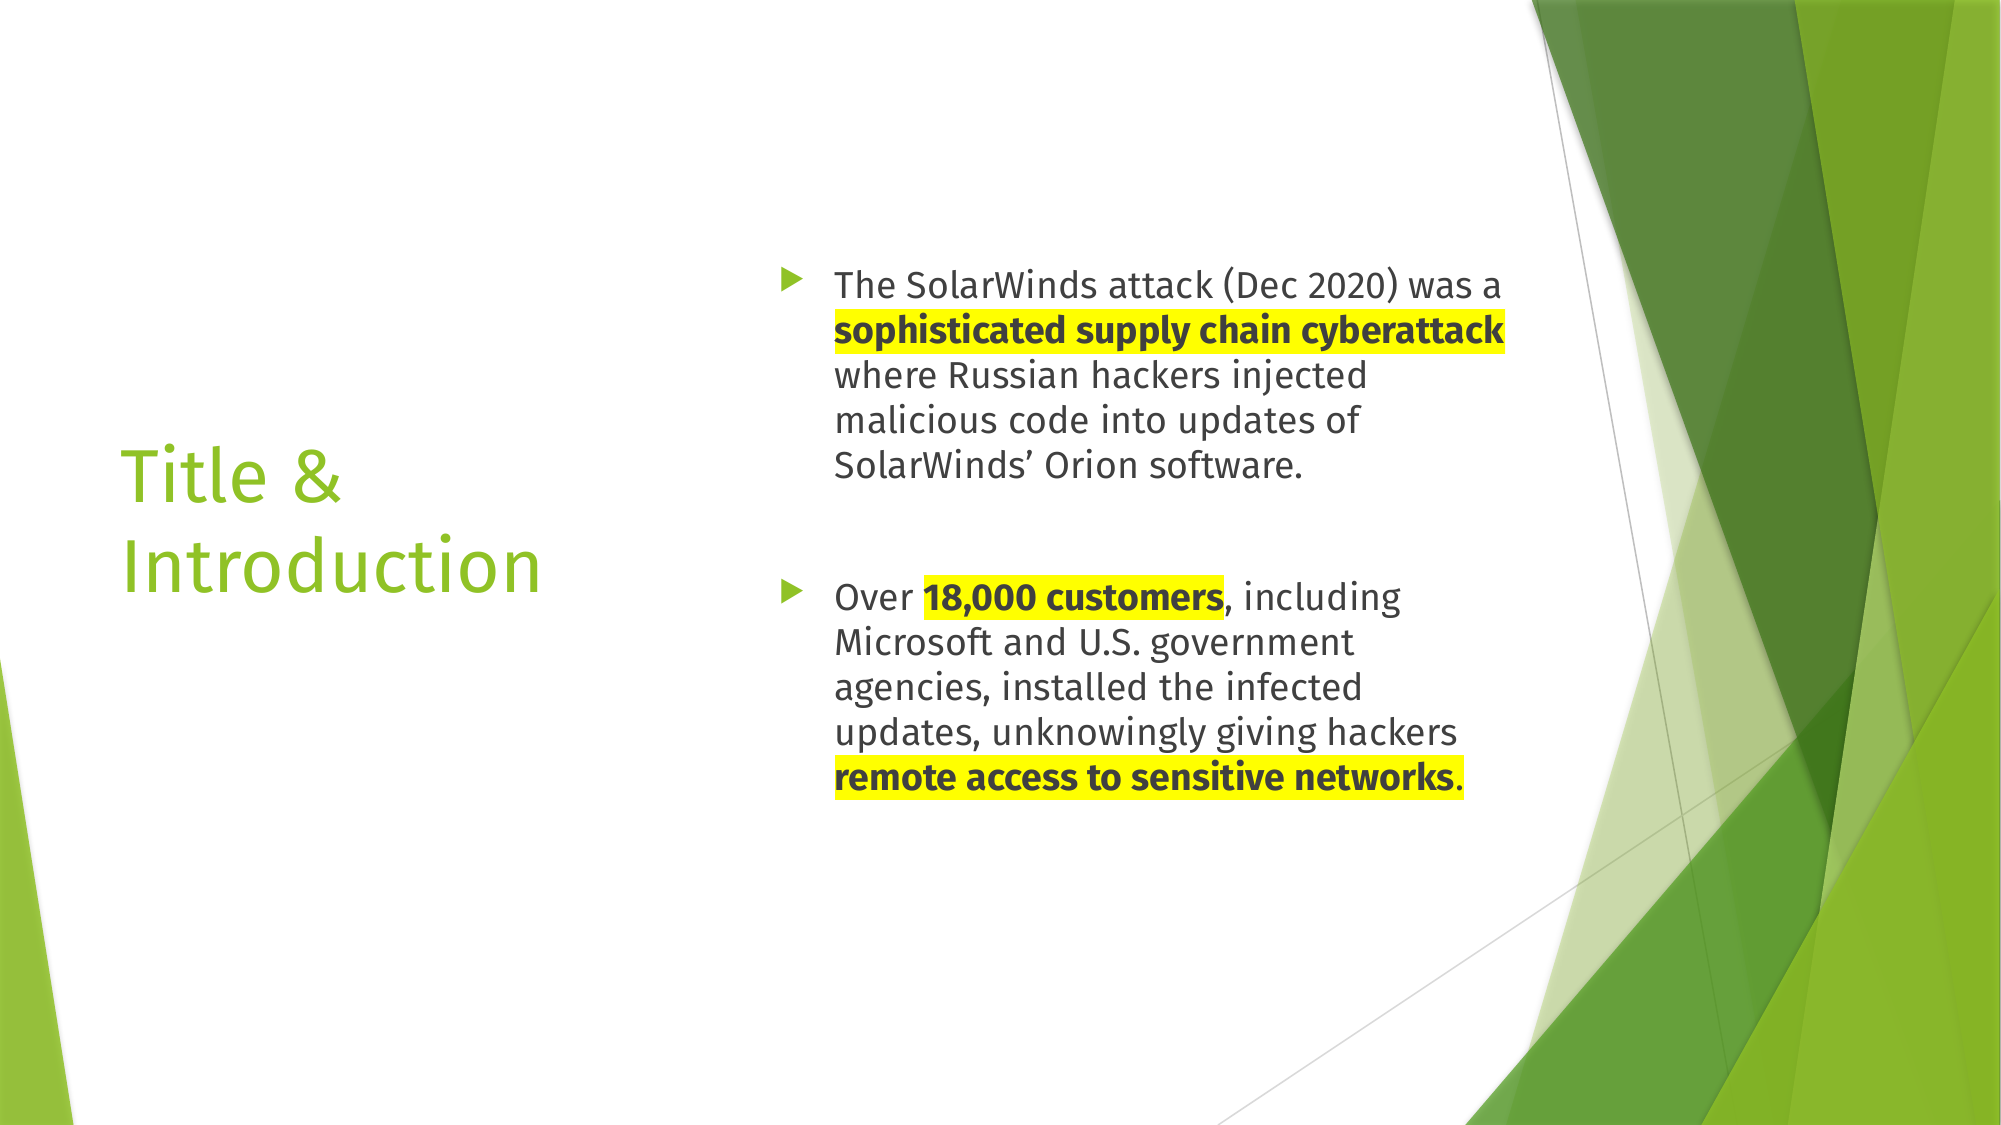

# Title & Introduction
The SolarWinds attack (Dec 2020) was a sophisticated supply chain cyberattack where Russian hackers injected malicious code into updates of SolarWinds’ Orion software.

Over 18,000 customers, including Microsoft and U.S. government agencies, installed the infected updates, unknowingly giving hackers remote access to sensitive networks.